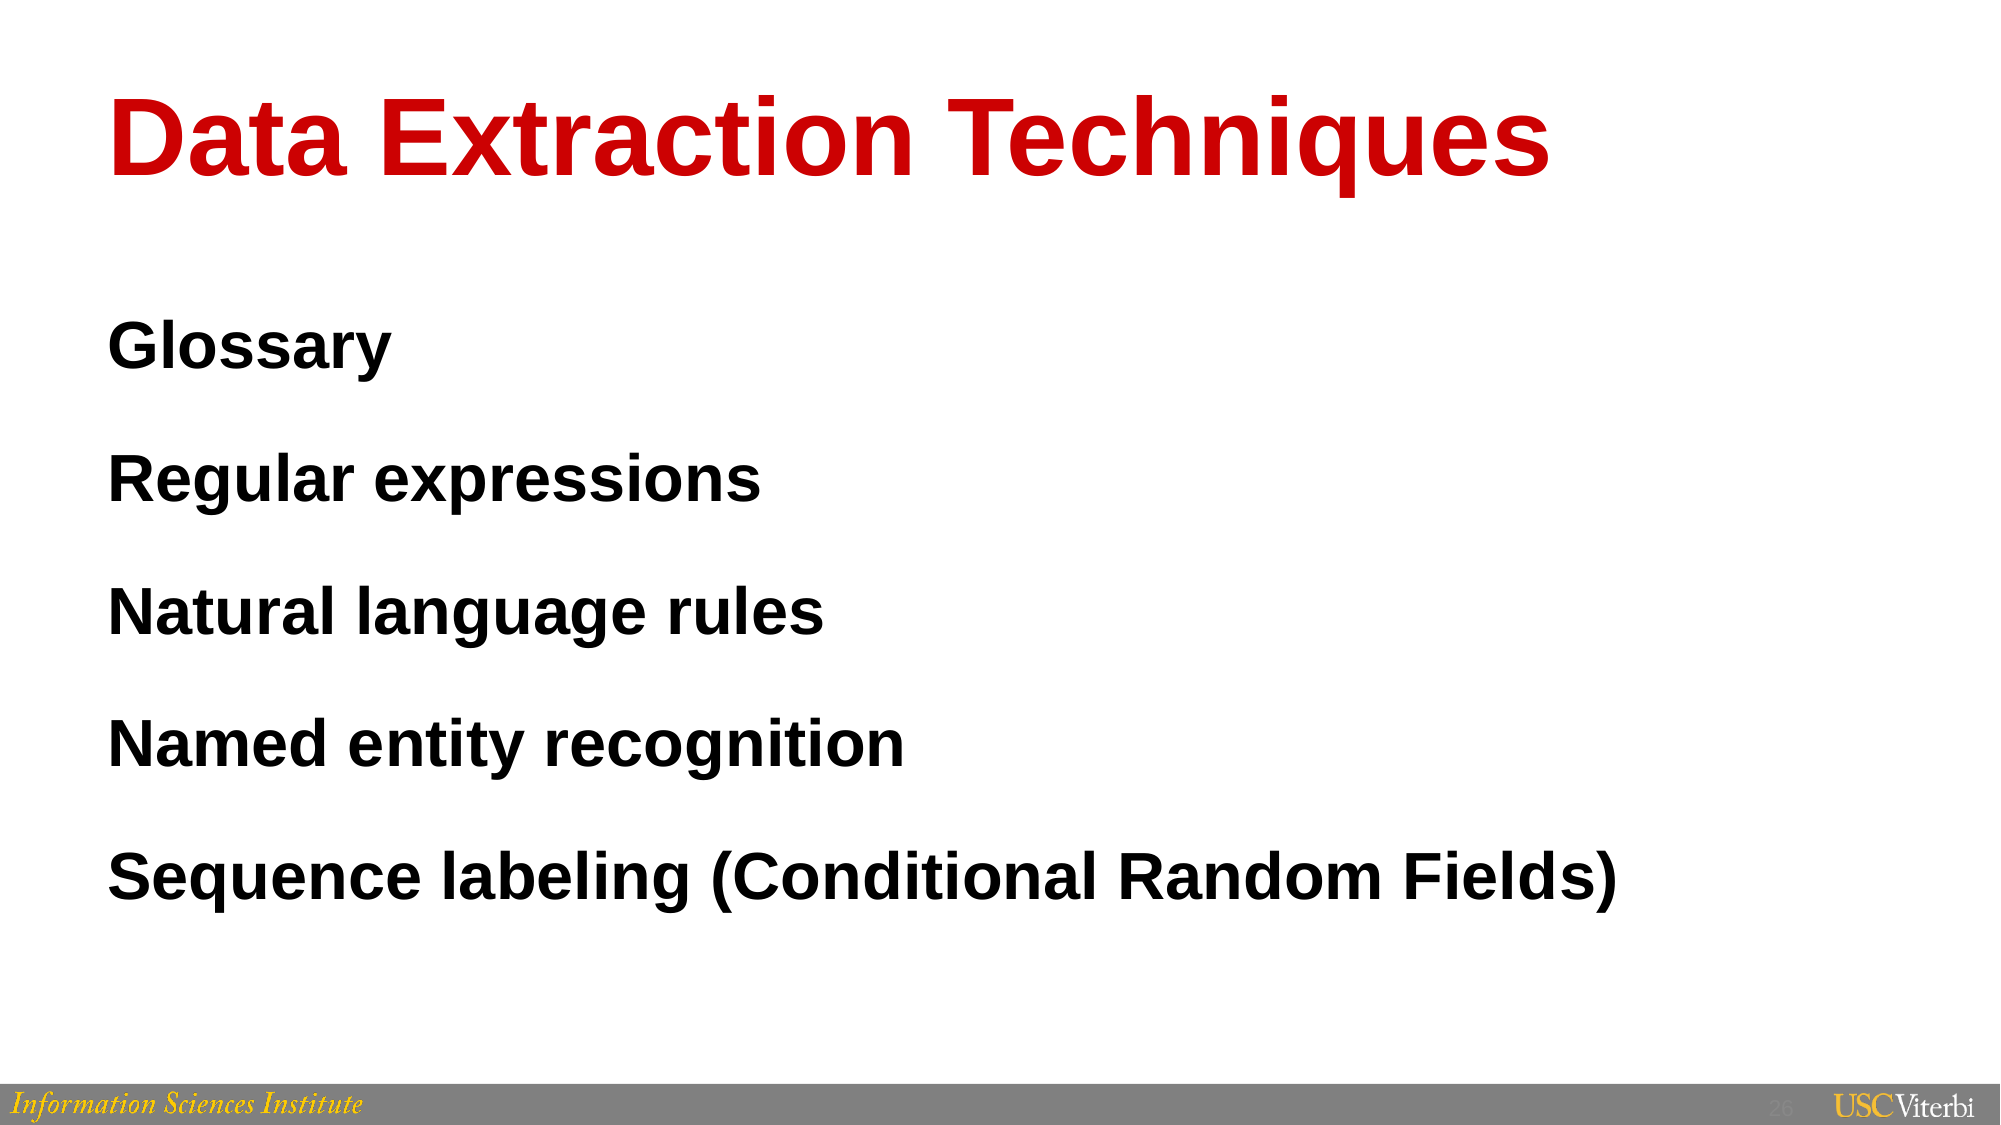

# Data Extraction Techniques
Glossary
Regular expressions
Natural language rules
Named entity recognition
Sequence labeling (Conditional Random Fields)
26